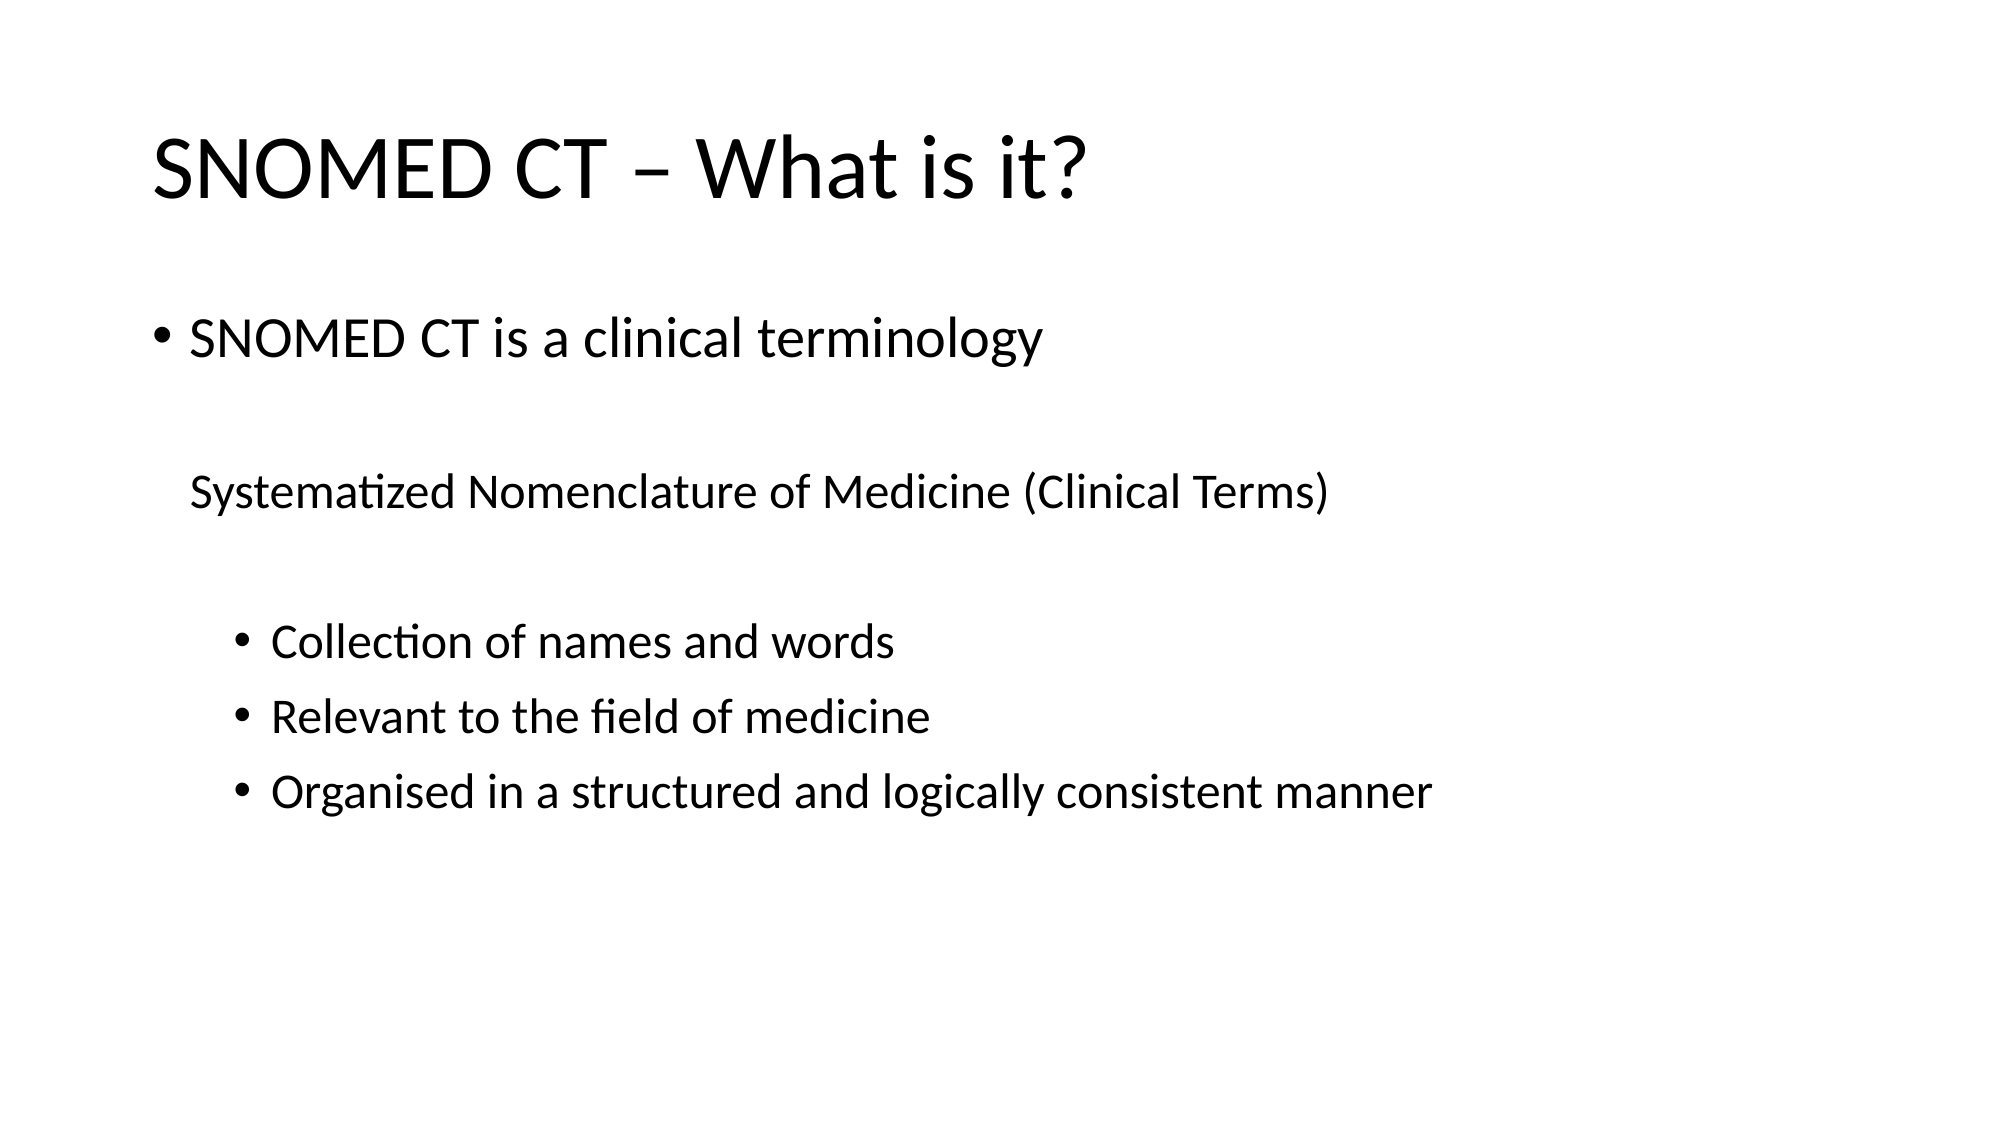

# SNOMED CT – What is it?
SNOMED CT is a clinical terminology

	Systematized Nomenclature of Medicine (Clinical Terms)

Collection of names and words
Relevant to the field of medicine
Organised in a structured and logically consistent manner